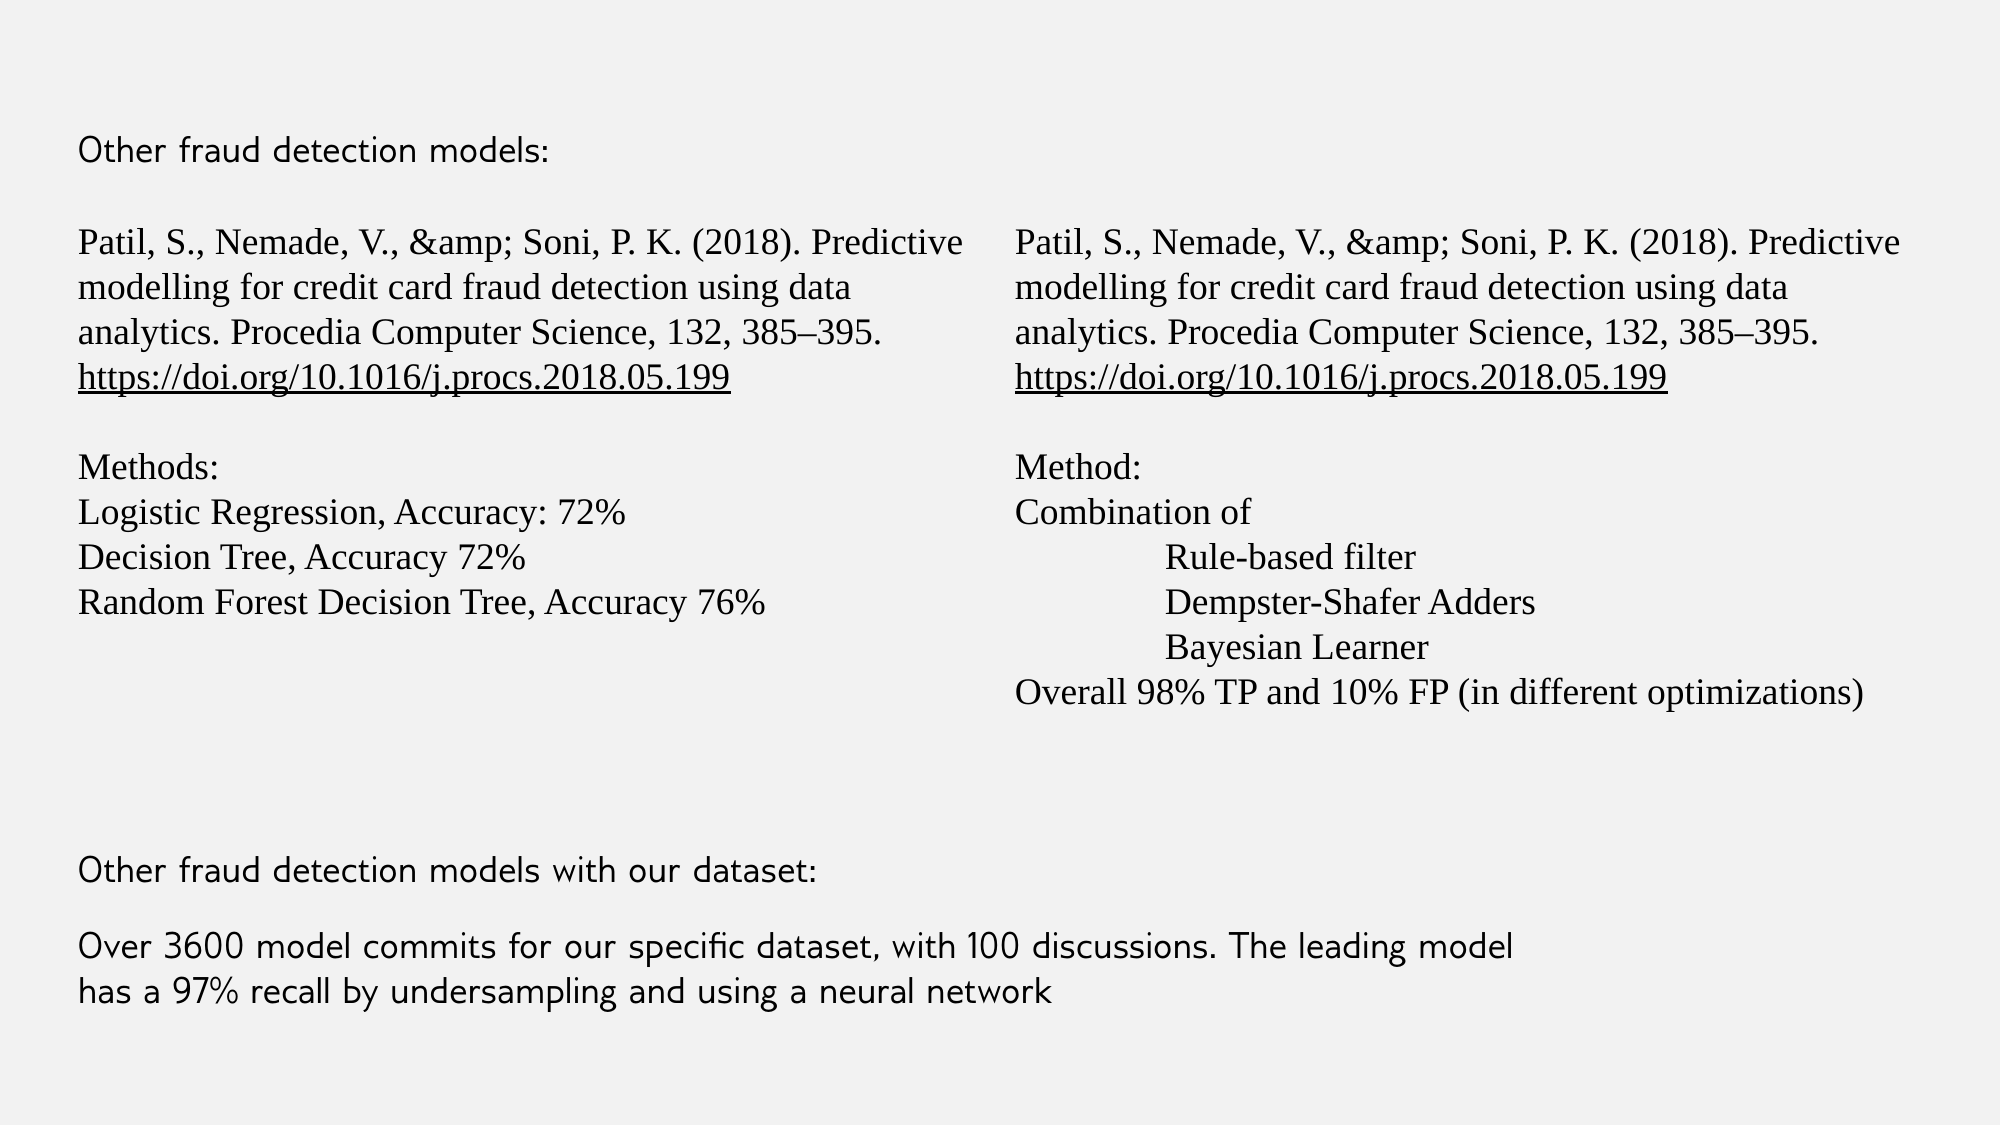

Other fraud detection models:
Patil, S., Nemade, V., &amp; Soni, P. K. (2018). Predictive modelling for credit card fraud detection using data analytics. Procedia Computer Science, 132, 385–395. https://doi.org/10.1016/j.procs.2018.05.199

Methods:
Logistic Regression, Accuracy: 72%
Decision Tree, Accuracy 72%
Random Forest Decision Tree, Accuracy 76%
Patil, S., Nemade, V., &amp; Soni, P. K. (2018). Predictive modelling for credit card fraud detection using data analytics. Procedia Computer Science, 132, 385–395. https://doi.org/10.1016/j.procs.2018.05.199

Method:
Combination of
	Rule-based filter
	Dempster-Shafer Adders
	Bayesian Learner
Overall 98% TP and 10% FP (in different optimizations)
Other fraud detection models with our dataset:
Over 3600 model commits for our specific dataset, with 100 discussions. The leading model has a 97% recall by undersampling and using a neural network